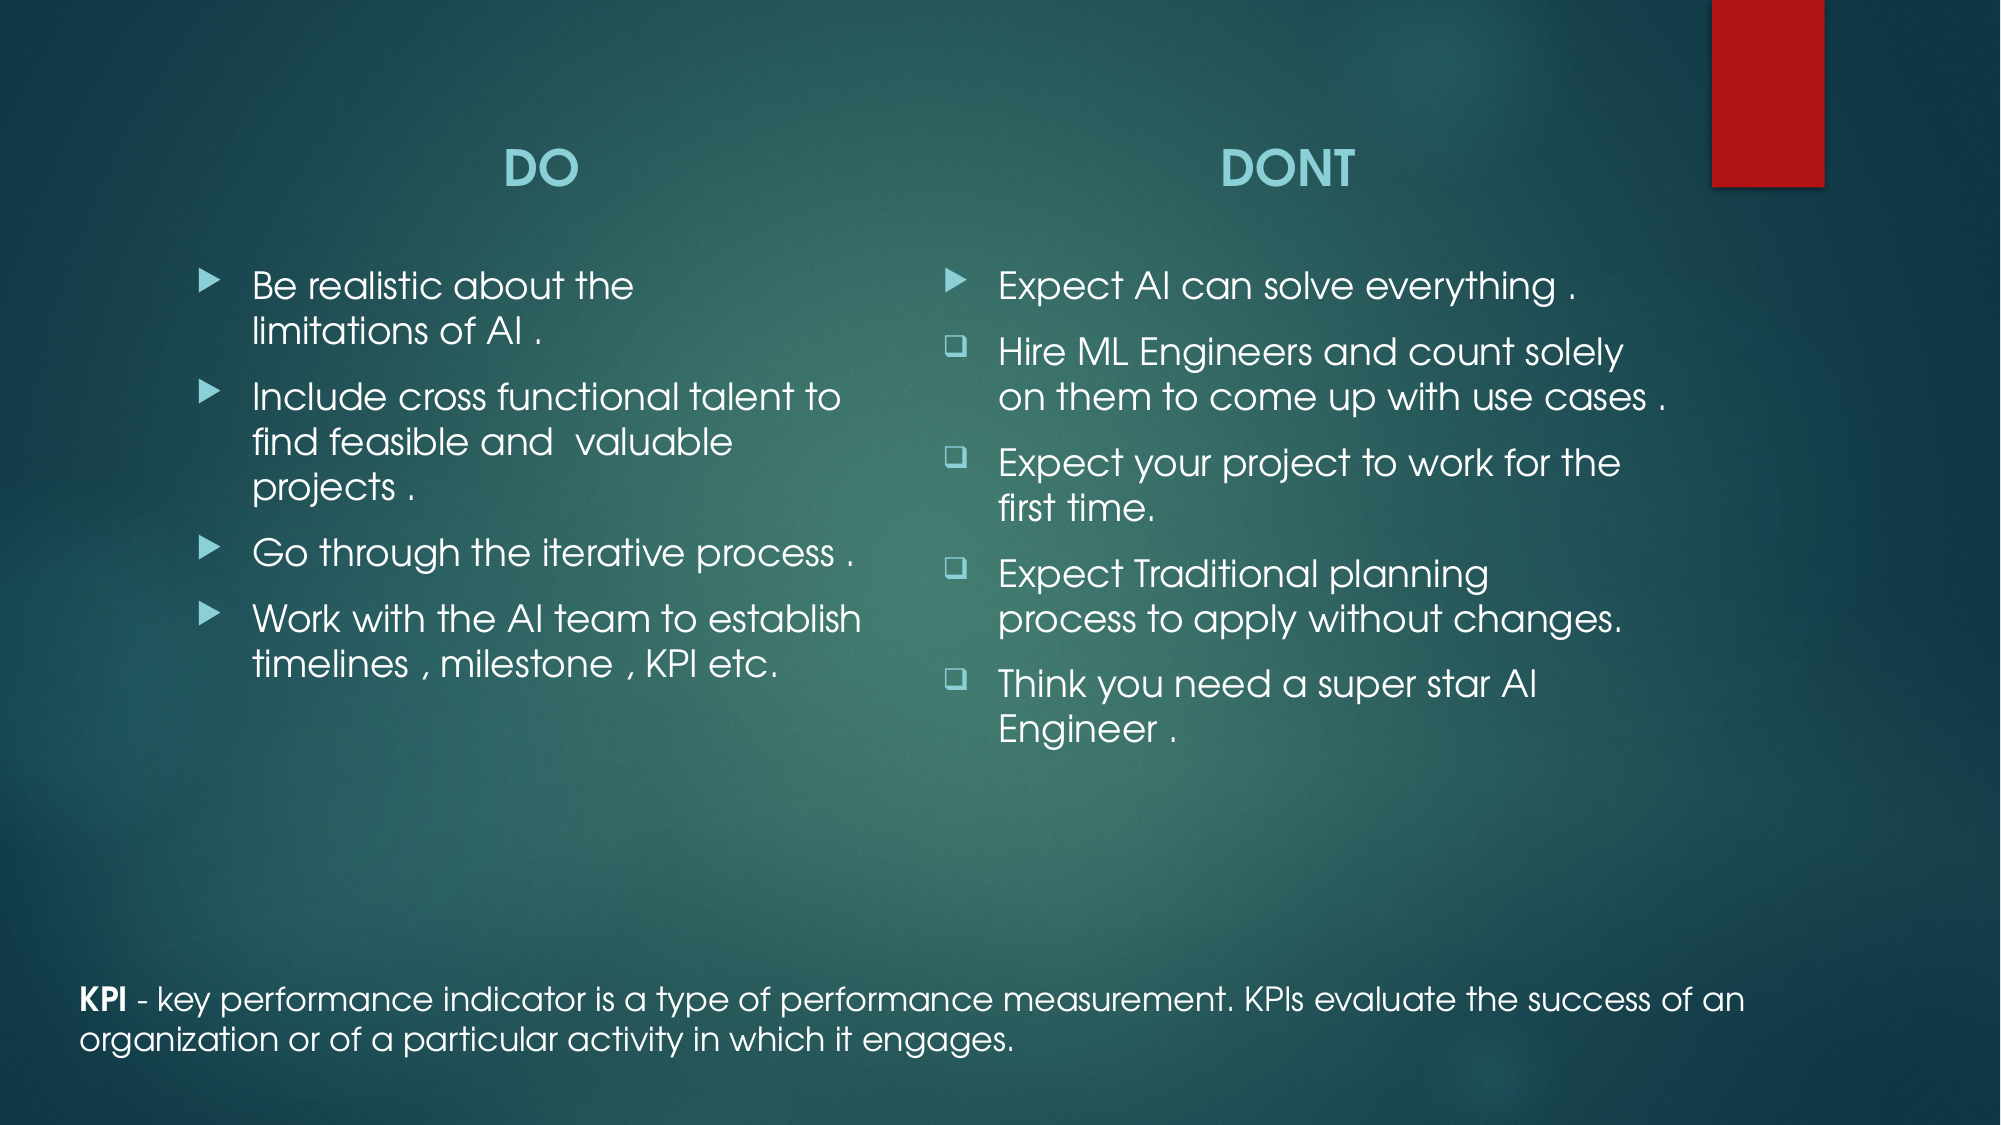

DONT
DO
Be realistic about the limitations of AI .
Include cross functional talent to find feasible and  valuable projects .
Go through the iterative process .
Work with the AI team to establish timelines , milestone , KPI etc.
Expect AI can solve everything .
Hire ML Engineers and count solely on them to come up with use cases .
Expect your project to work for the first time.
Expect Traditional planning process to apply without changes.
Think you need a super star AI Engineer .
KPI - key performance indicator is a type of performance measurement. KPIs evaluate the success of an organization or of a particular activity in which it engages.